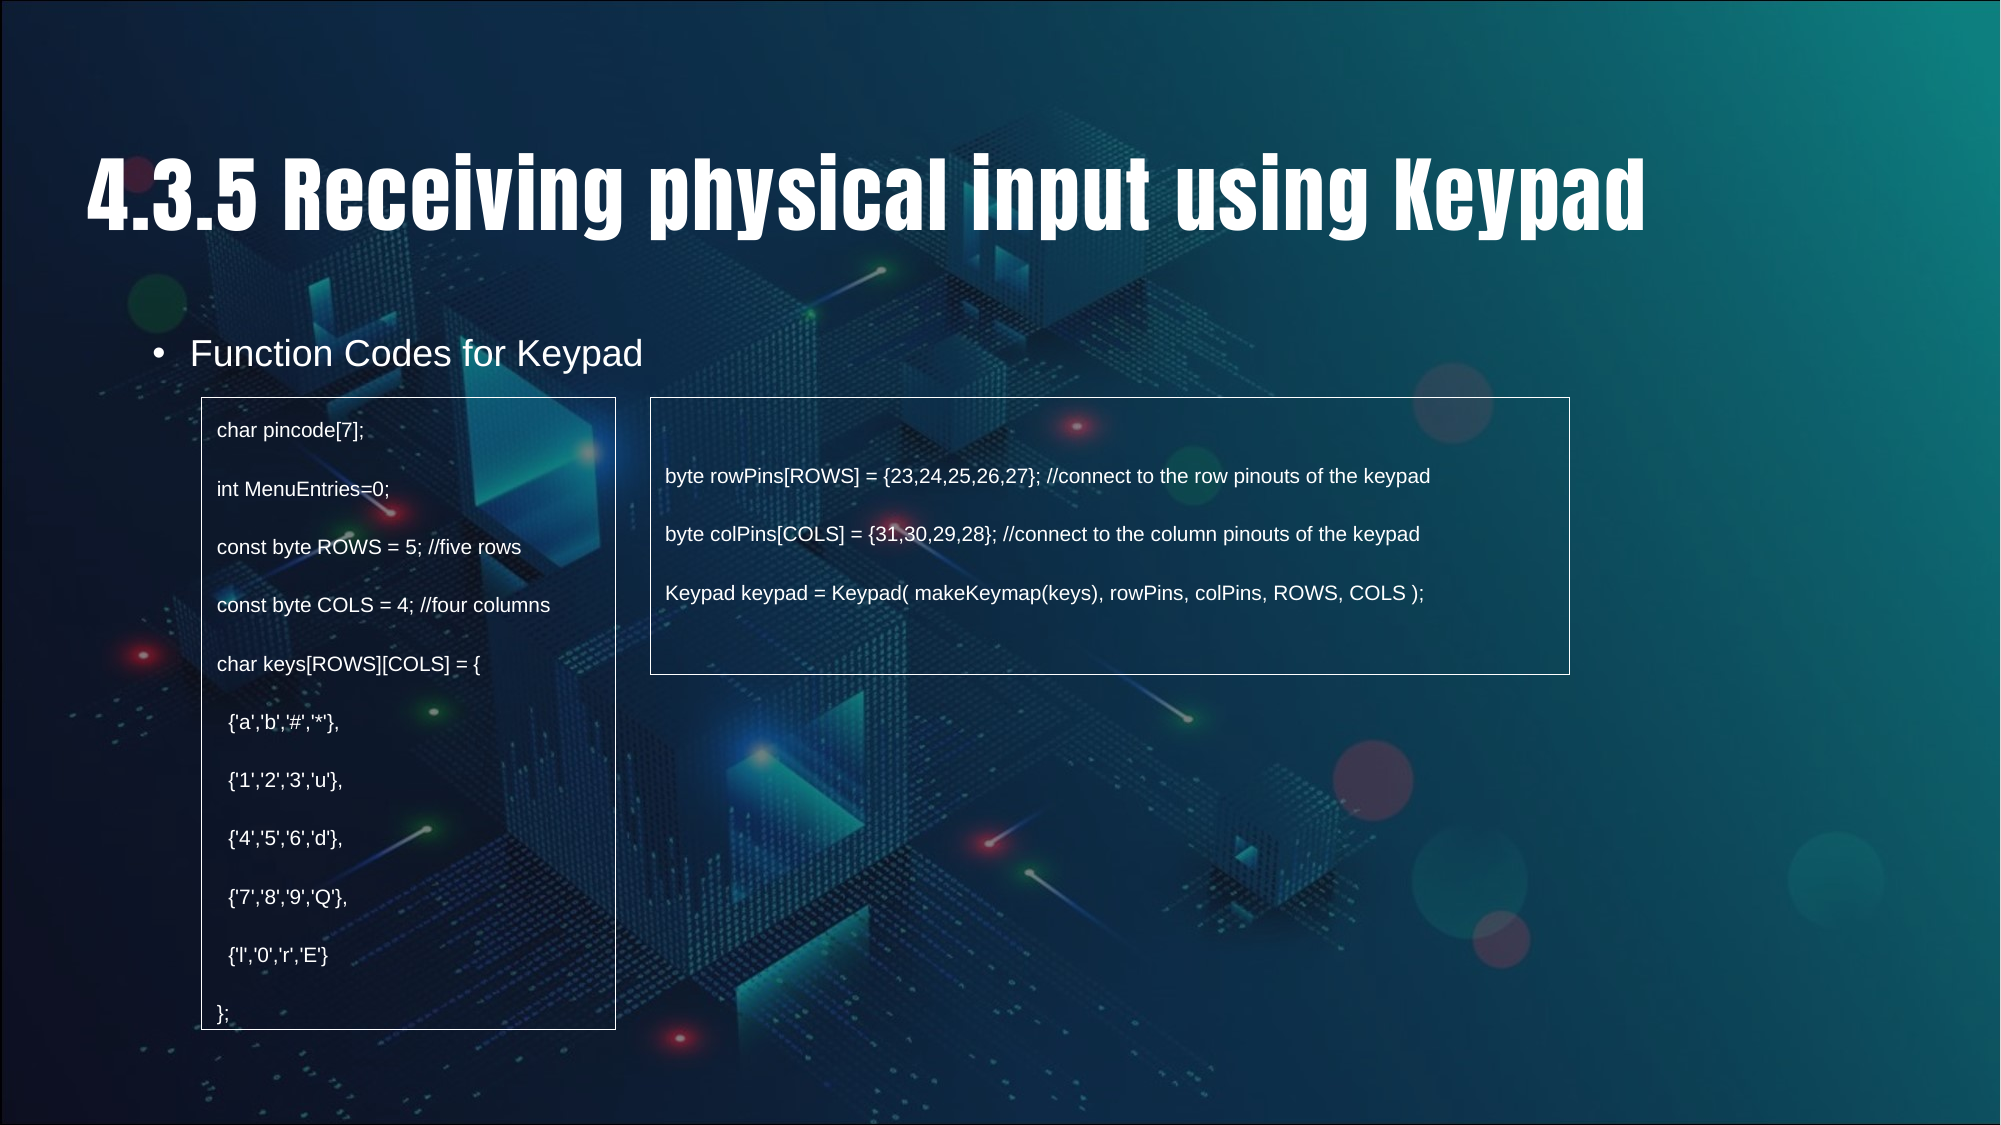

# 4.3.5 Receiving physical input using Keypad
Function Codes for Keypad
char pincode[7];
int MenuEntries=0;
const byte ROWS = 5; //five rows
const byte COLS = 4; //four columns
char keys[ROWS][COLS] = {
  {'a','b','#','*'},
  {'1','2','3','u'},
  {'4','5','6','d'},
  {'7','8','9','Q'},
  {'l','0','r','E'}
};

byte rowPins[ROWS] = {23,24,25,26,27}; //connect to the row pinouts of the keypad
byte colPins[COLS] = {31,30,29,28}; //connect to the column pinouts of the keypad
Keypad keypad = Keypad( makeKeymap(keys), rowPins, colPins, ROWS, COLS );